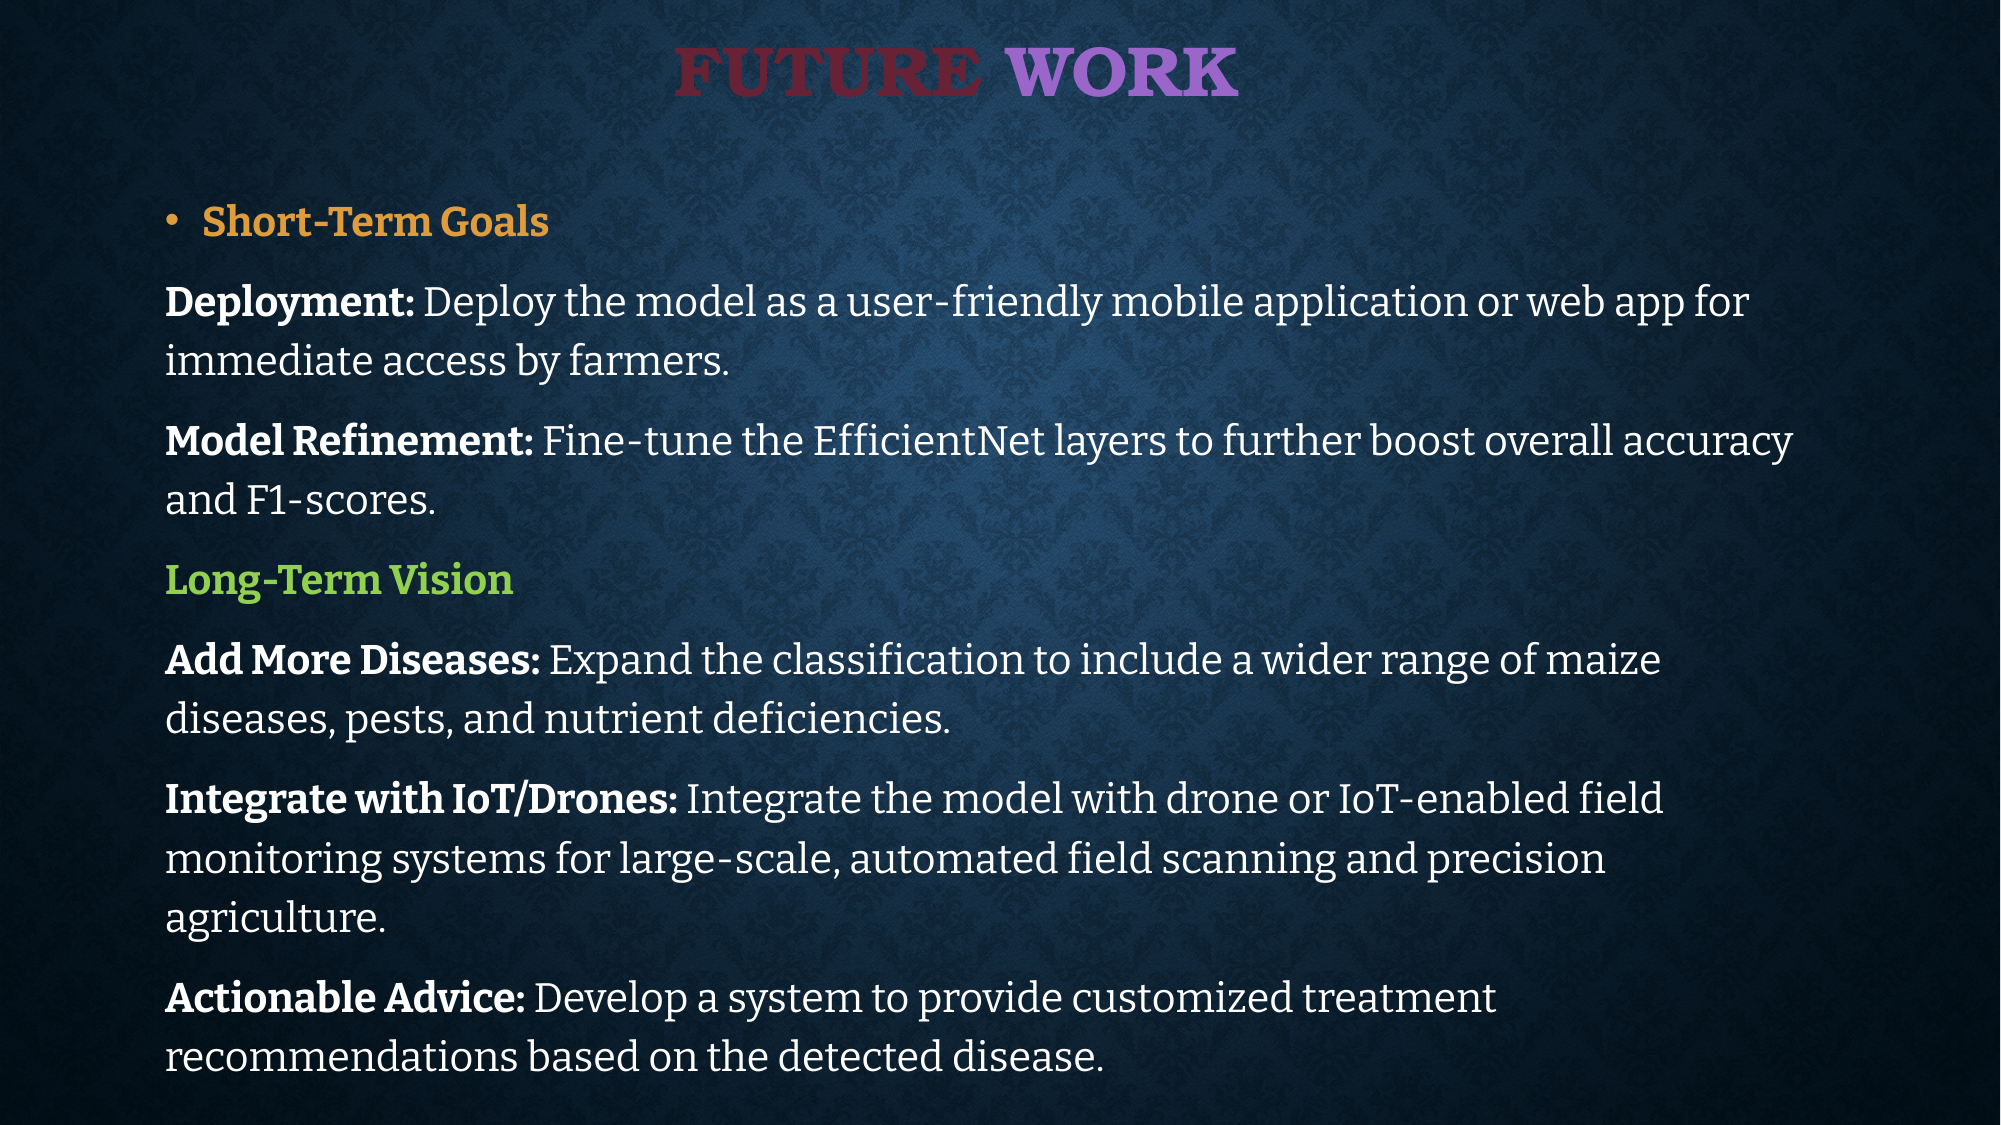

# Future work
Short-Term Goals
Deployment: Deploy the model as a user-friendly mobile application or web app for immediate access by farmers.
Model Refinement: Fine-tune the EfficientNet layers to further boost overall accuracy and F1-scores.
Long-Term Vision
Add More Diseases: Expand the classification to include a wider range of maize diseases, pests, and nutrient deficiencies.
Integrate with IoT/Drones: Integrate the model with drone or IoT-enabled field monitoring systems for large-scale, automated field scanning and precision agriculture.
Actionable Advice: Develop a system to provide customized treatment recommendations based on the detected disease.